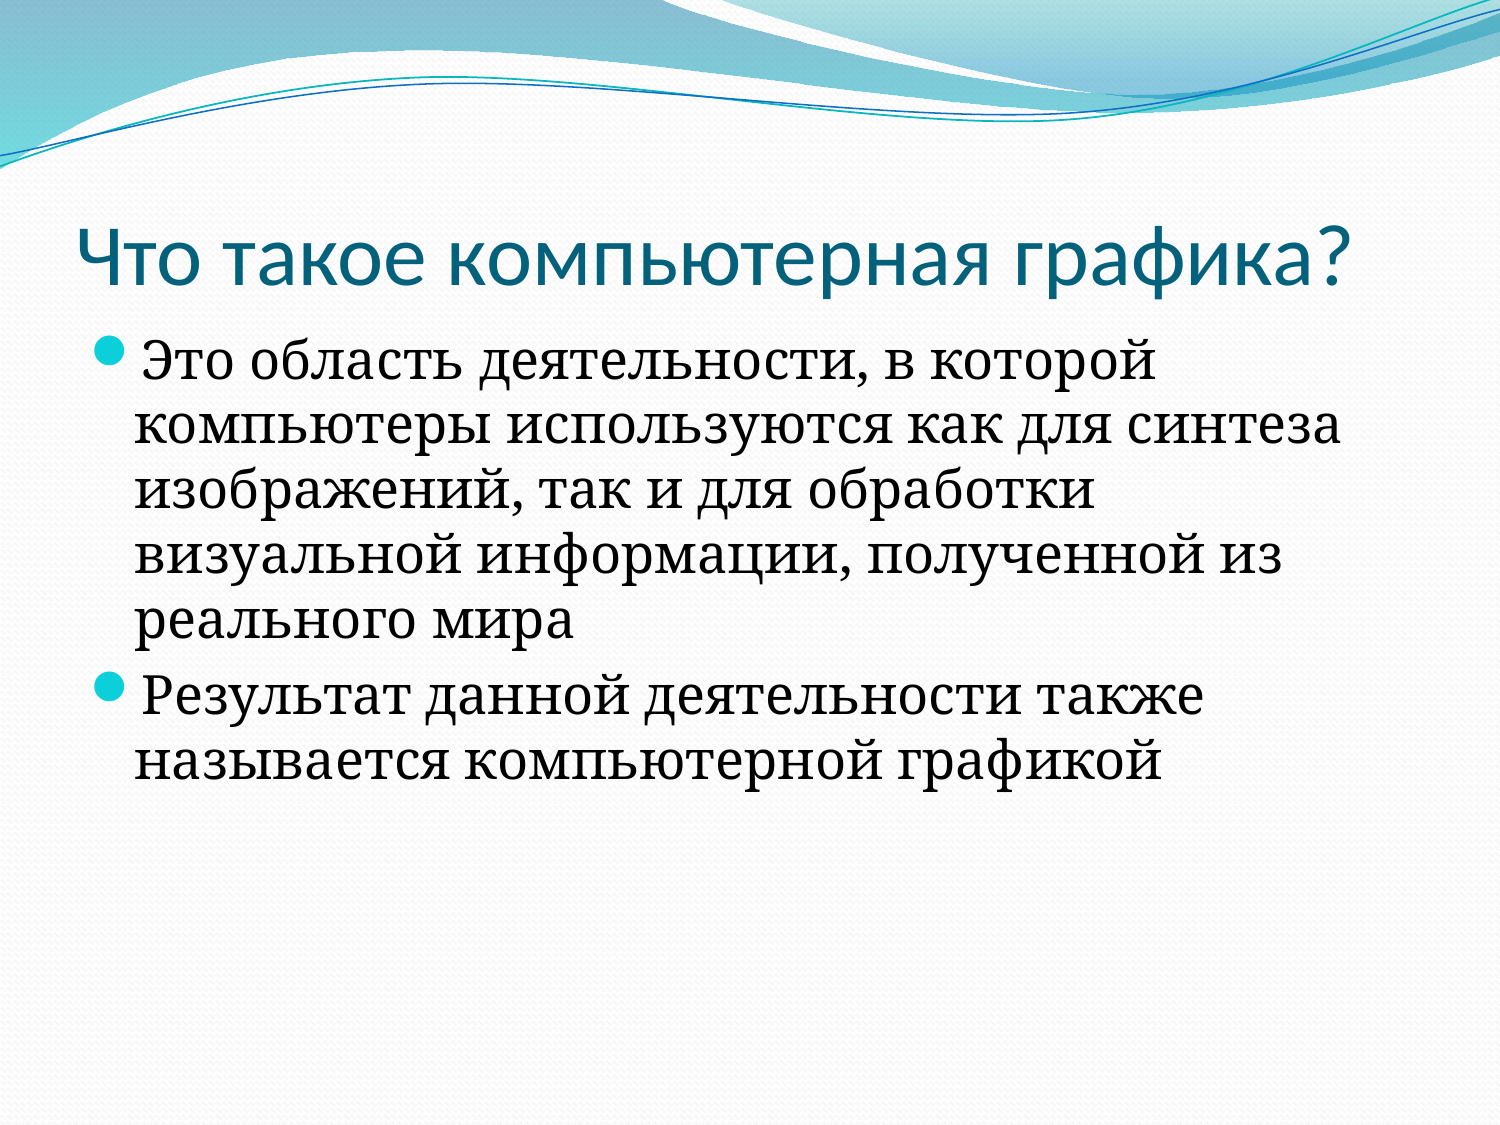

# Что такое компьютерная графика?
Это область деятельности, в которой компьютеры используются как для синтеза изображений, так и для обработки визуальной информации, полученной из реального мира
Результат данной деятельности также называется компьютерной графикой